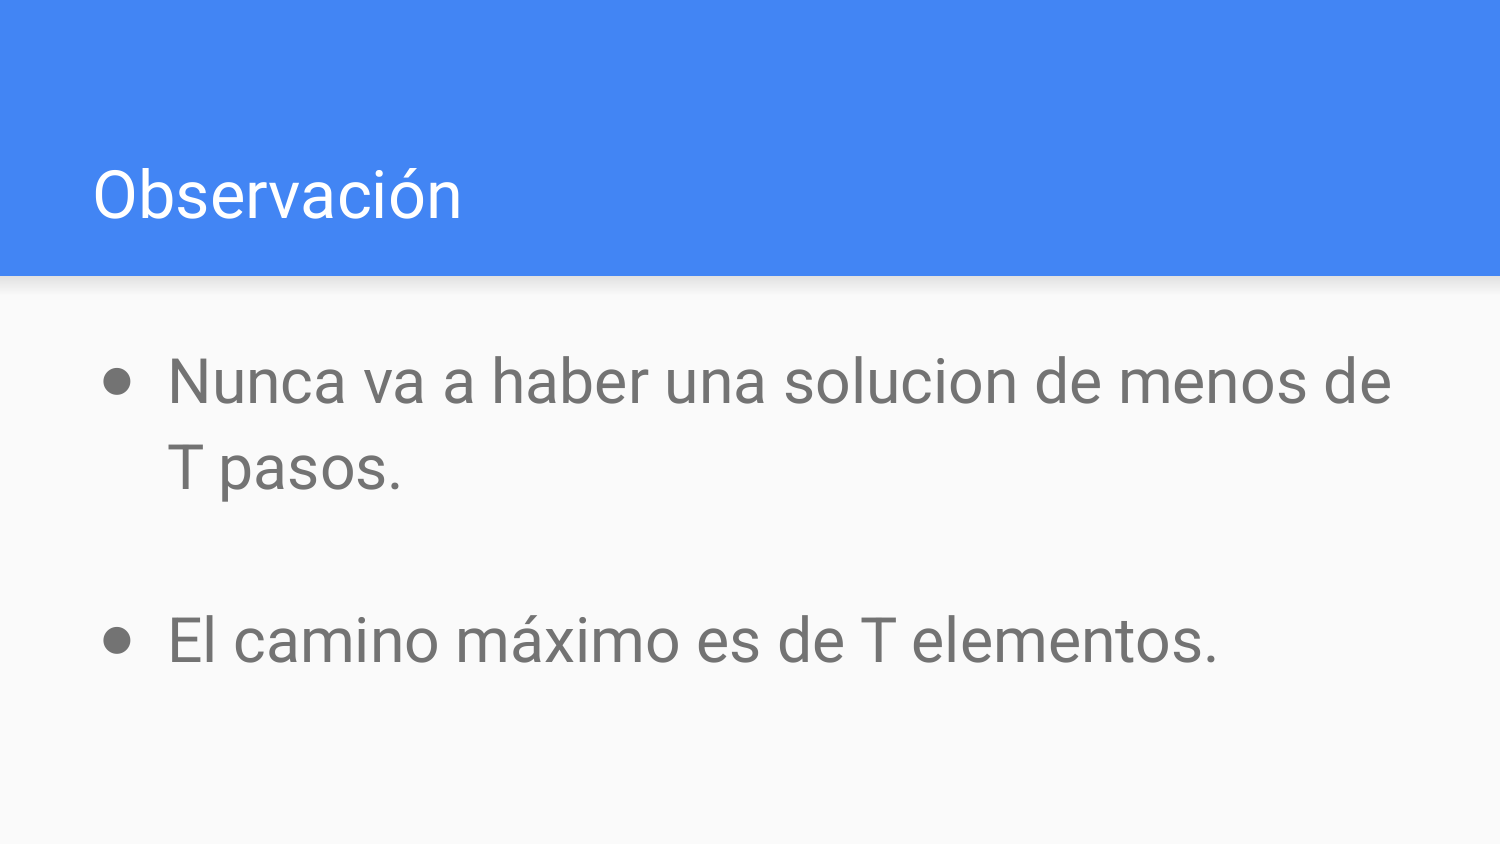

# Observación
Nunca va a haber una solucion de menos de T pasos.

El camino máximo es de T elementos.